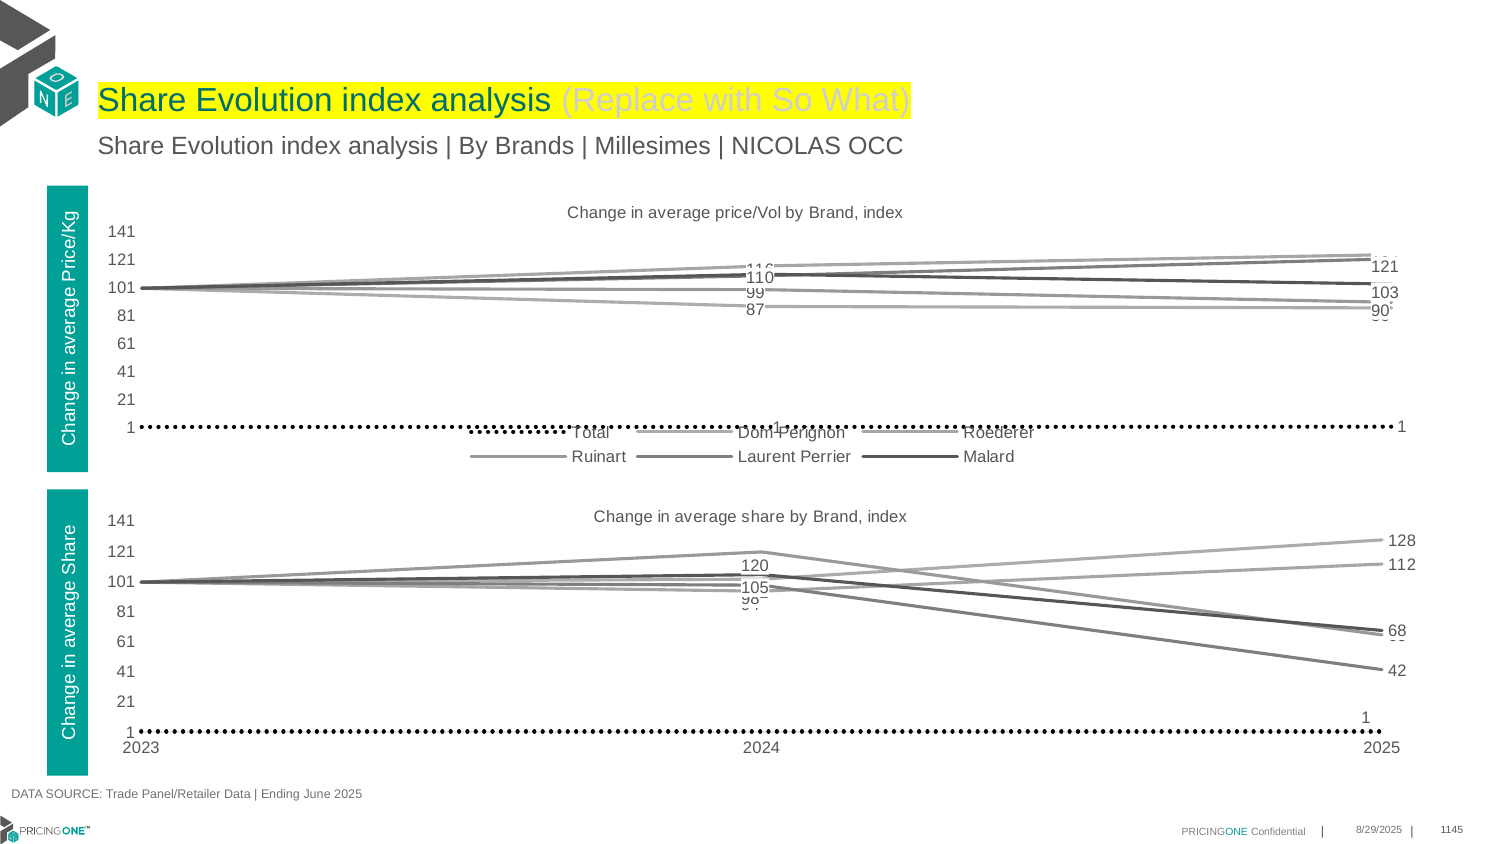

# Share Evolution index analysis (Replace with So What)
Share Evolution index analysis | By Brands | Millesimes | NICOLAS OCC

### Chart: Change in average price/Vol by Brand, index

| Category | Total | Dom Perignon | Roederer | Ruinart | Laurent Perrier | Malard |
|---|---|---|---|---|---|---|
| 2023 | 1.0 | 100.0 | 100.0 | 100.0 | 100.0 | 100.0 |
| 2024 | 1.0123817622499662 | 87.0 | 116.0 | 99.0 | 109.0 | 110.0 |
| 2025 | 1.2134719498212083 | 86.0 | 124.0 | 90.0 | 121.0 | 103.0 |
Change in average Price/Kg

### Chart: Change in average share by Brand, index

| Category | Total | Dom Perignon | Roederer | Ruinart | Laurent Perrier | Malard |
|---|---|---|---|---|---|---|
| 2023 | 1.0 | 100.0 | 100.0 | 100.0 | 100.0 | 100.0 |
| 2024 | 1.0 | 102.0 | 94.0 | 120.0 | 98.0 | 105.0 |
| 2025 | 1.0 | 128.0 | 112.0 | 65.0 | 42.0 | 68.0 |
Change in average Share
DATA SOURCE: Trade Panel/Retailer Data | Ending June 2025

8/29/2025
1145